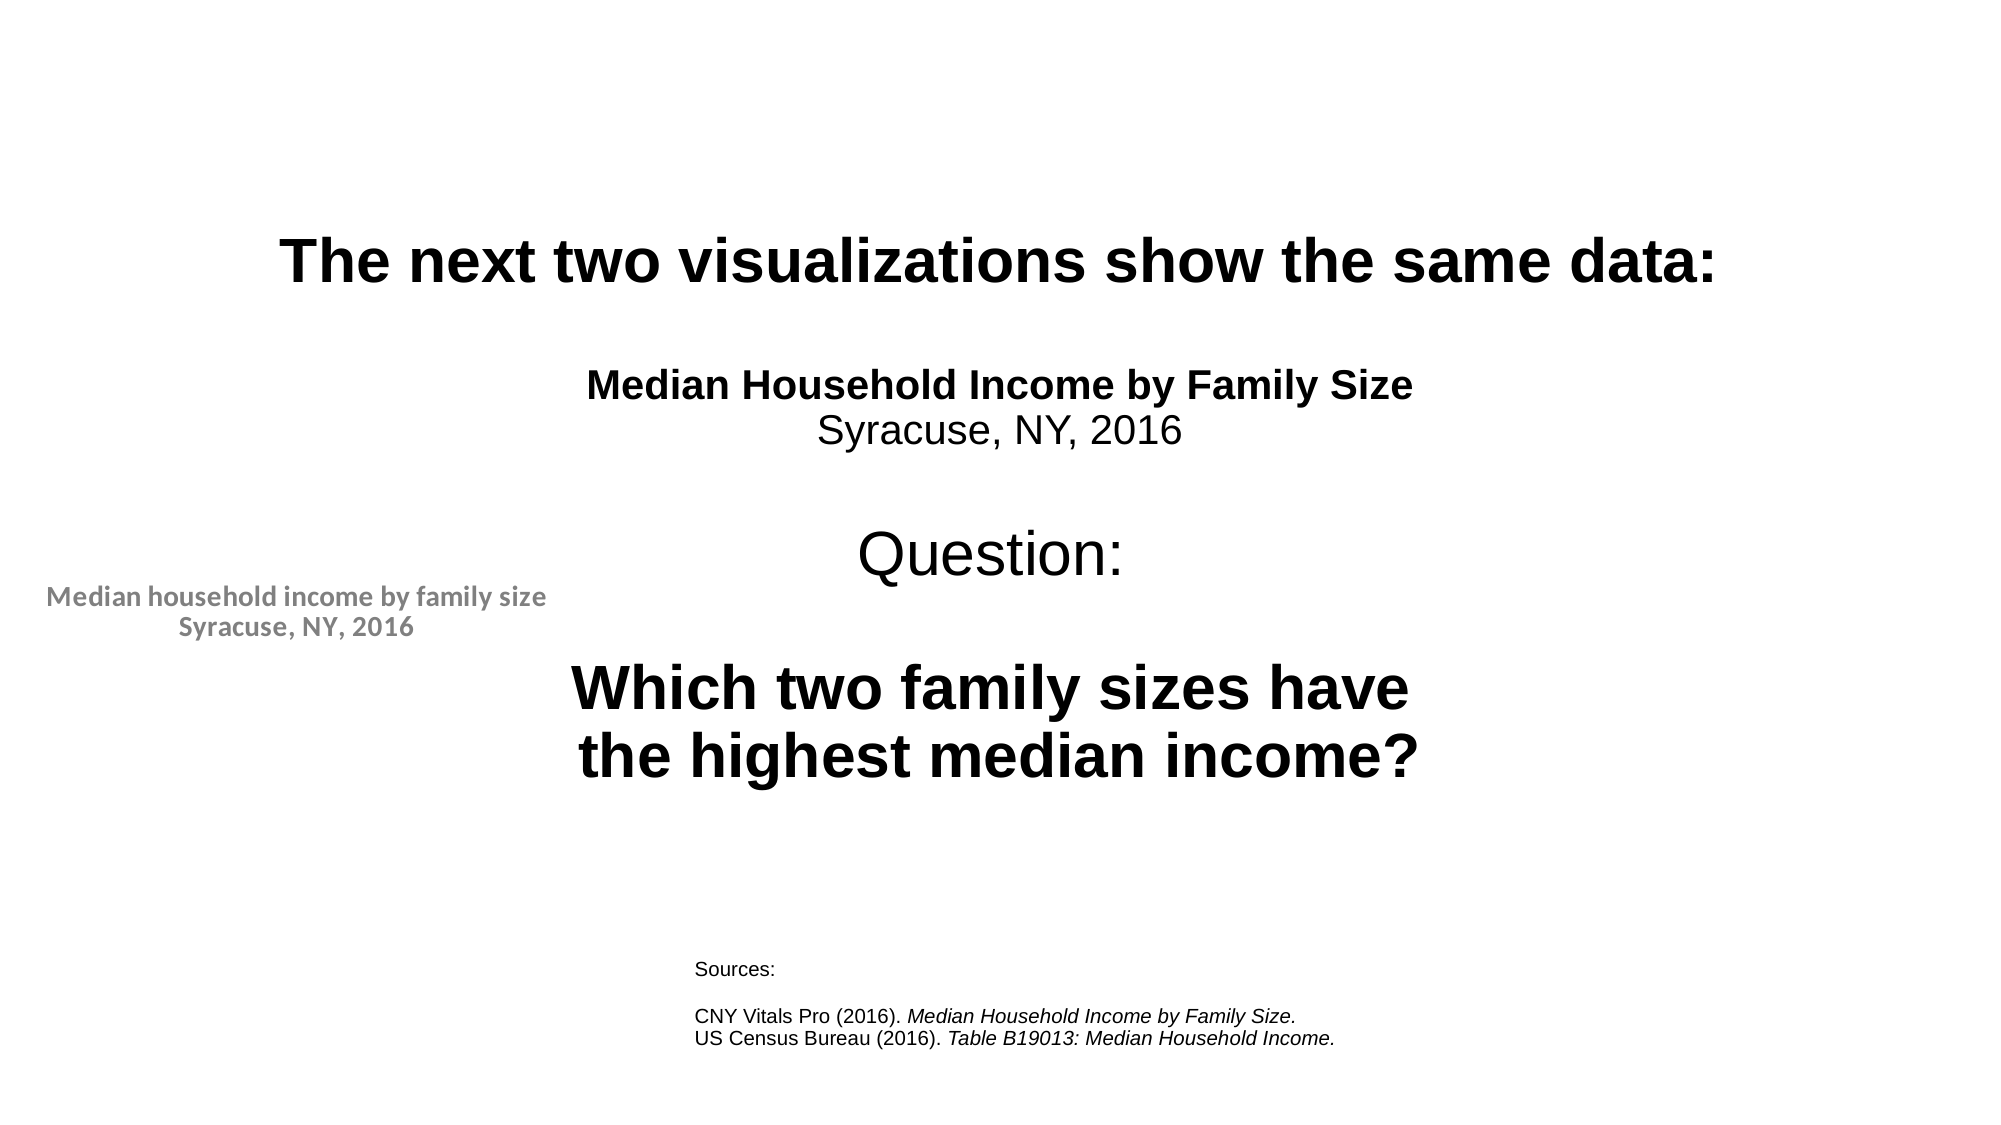

# The next two visualizations show the same data: Median Household Income by Family Size Syracuse, NY, 2016 Question: Which two family sizes have the highest median income?

### Chart: Median household income by family size Syracuse, NY, 2016

| Category |
|---|
Sources:
CNY Vitals Pro (2016). Median Household Income by Family Size.
US Census Bureau (2016). Table B19013: Median Household Income.